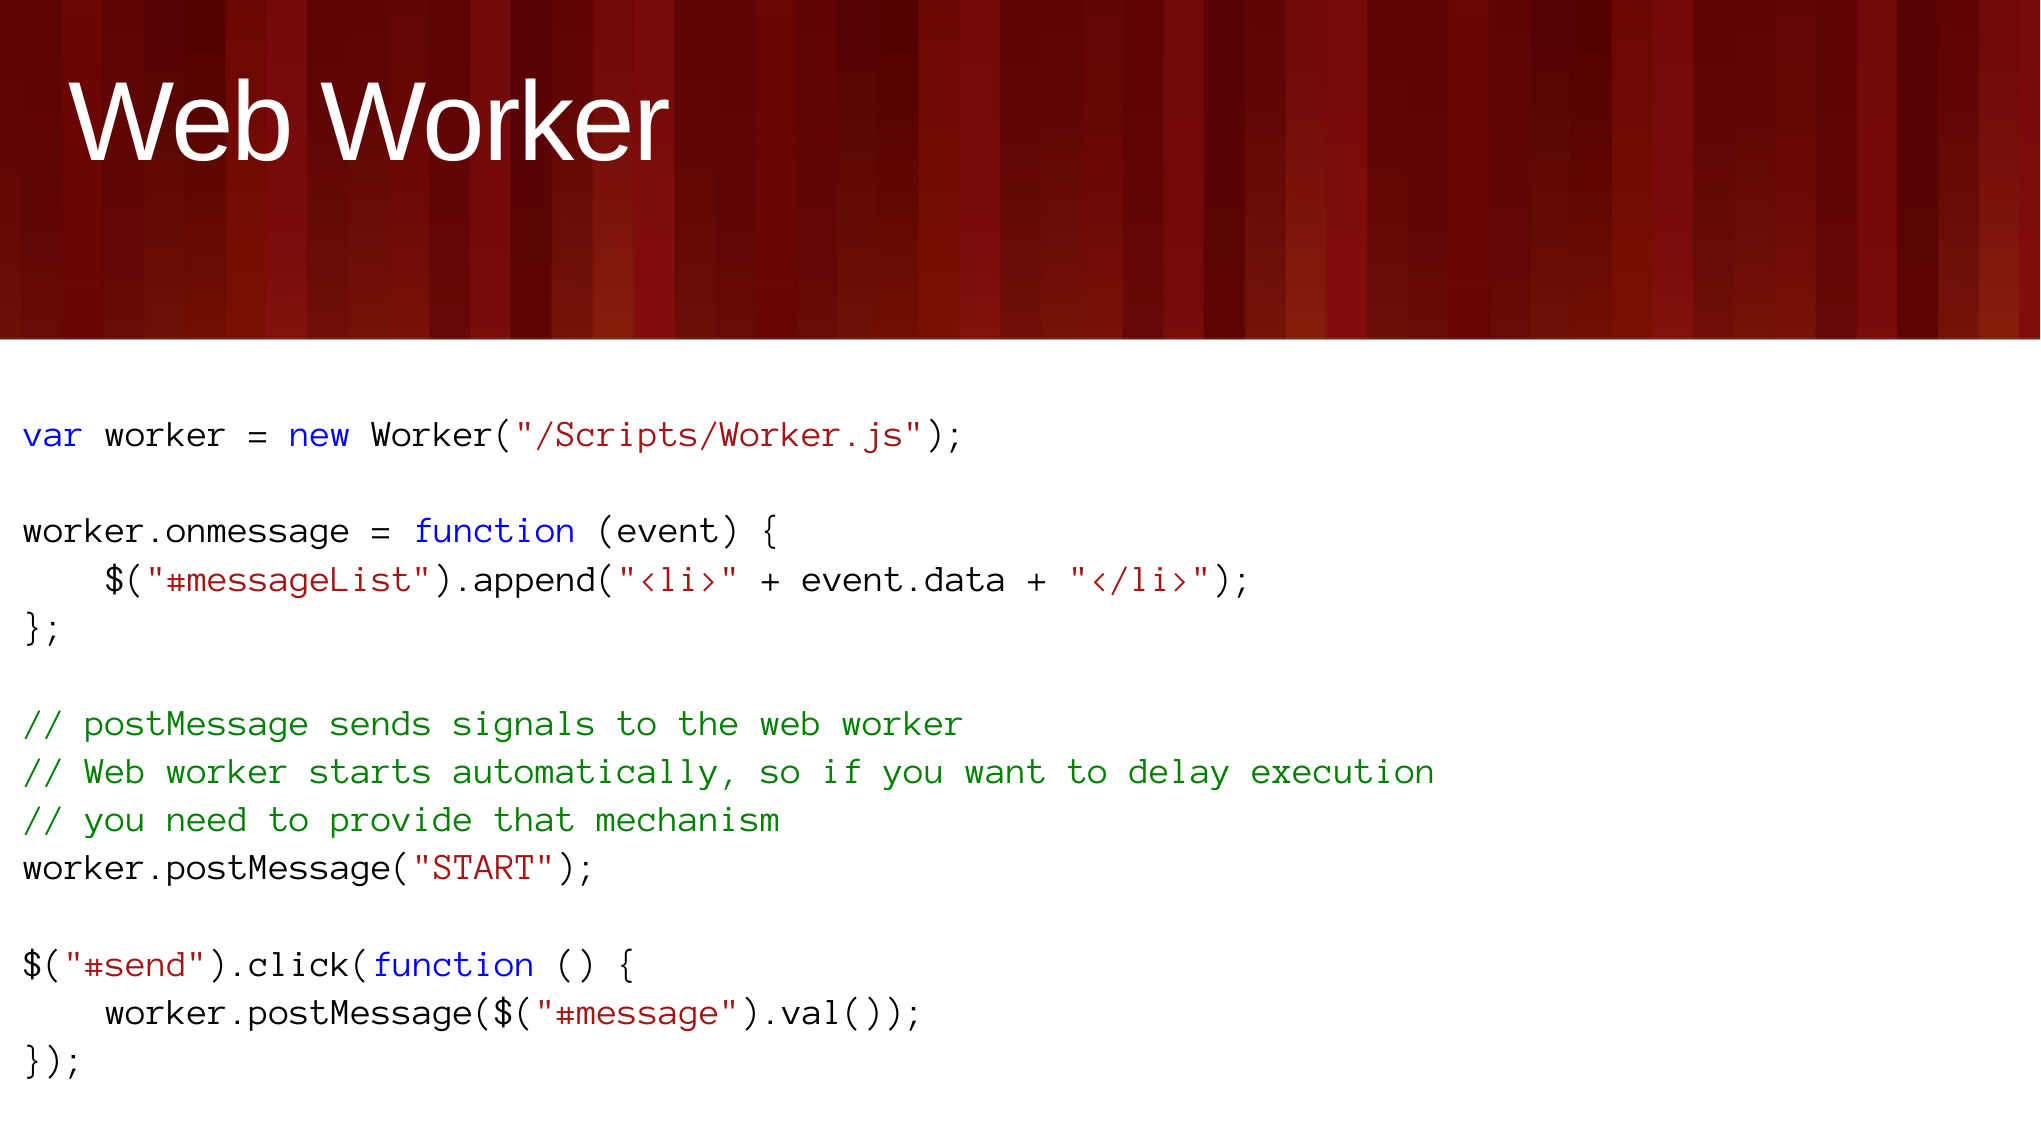

# Web Worker
var worker = new Worker("/Scripts/Worker.js");

worker.onmessage = function (event) {
    $("#messageList").append("<li>" + event.data + "</li>");
};

// postMessage sends signals to the web worker
// Web worker starts automatically, so if you want to delay execution
// you need to provide that mechanism
worker.postMessage("START");

$("#send").click(function () {
    worker.postMessage($("#message").val());
});